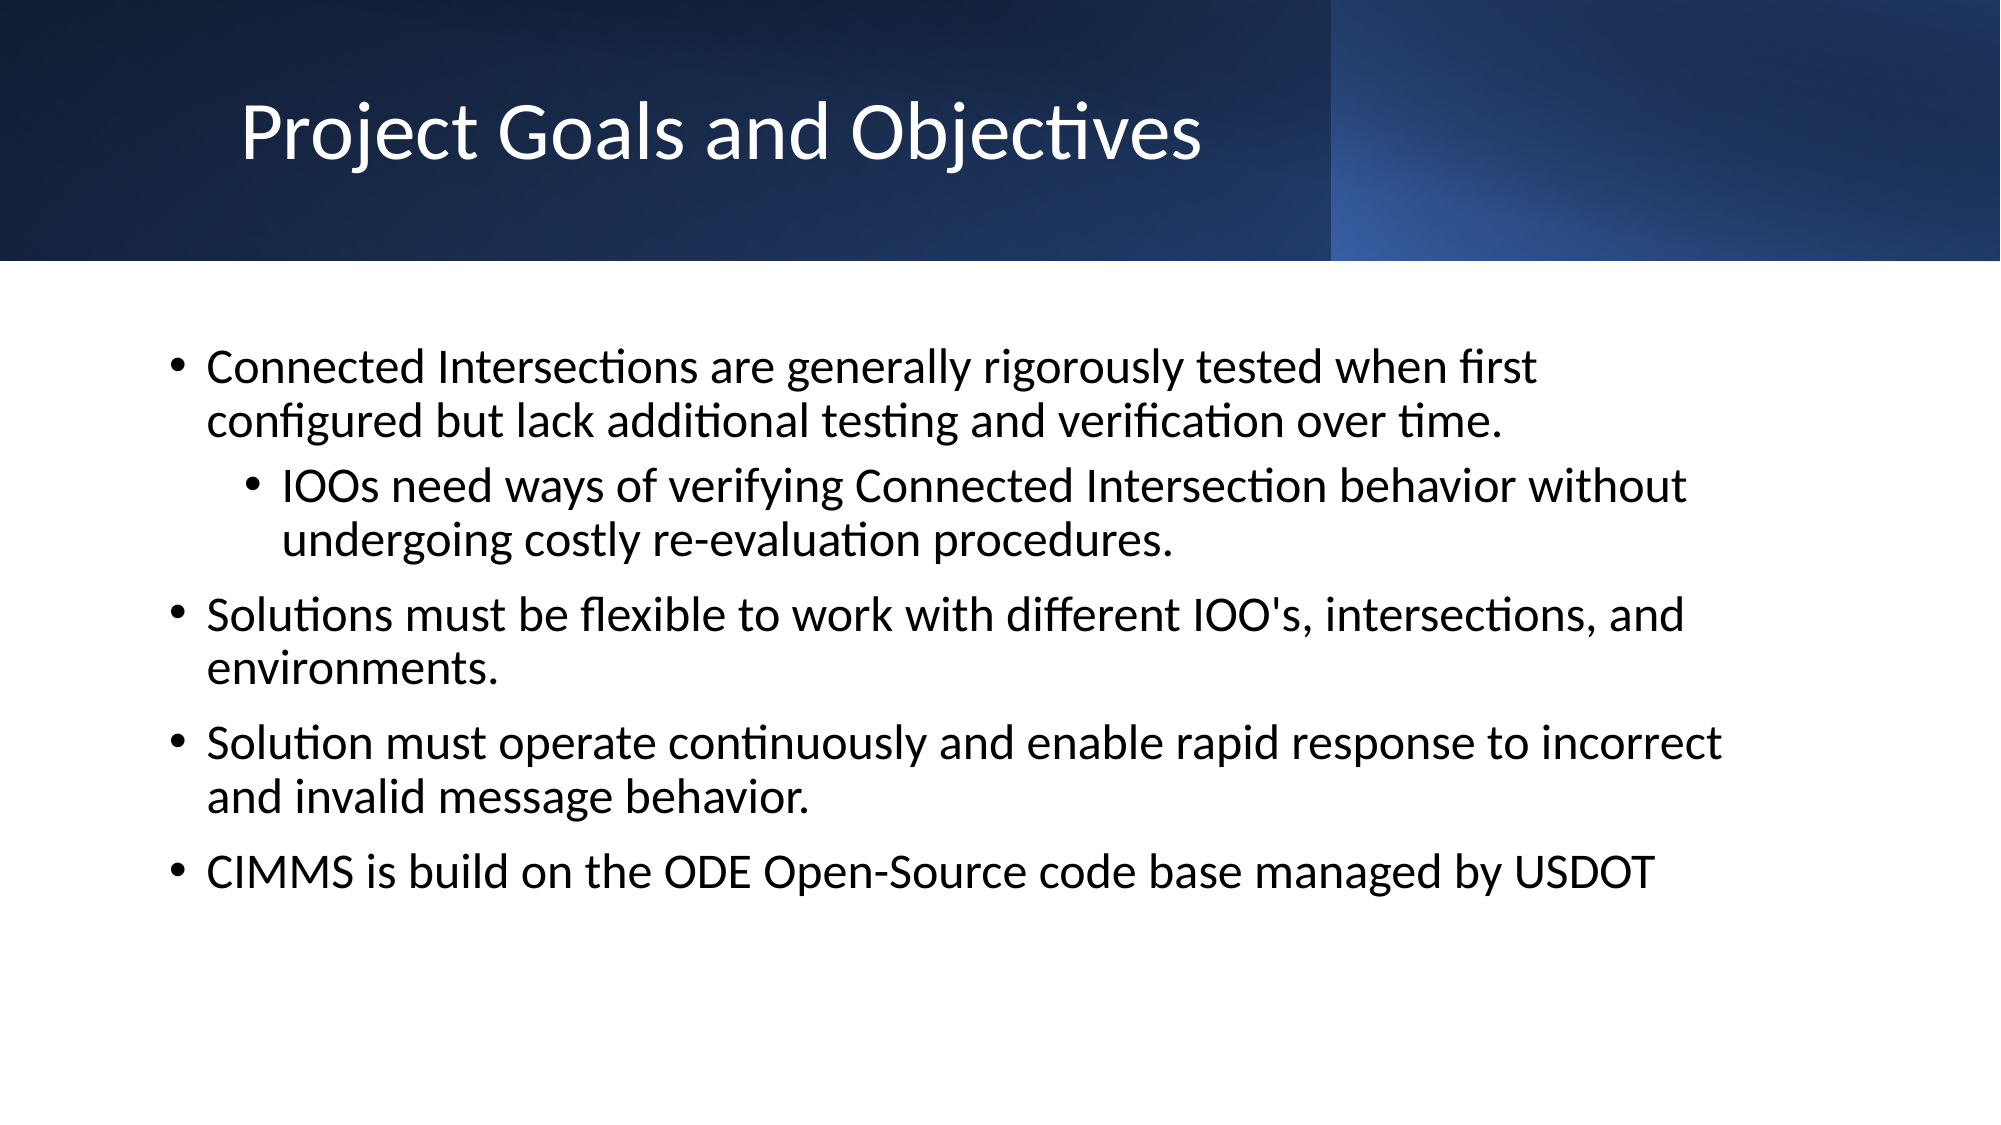

# Project Goals and Objectives
Connected Intersections are generally rigorously tested when first configured but lack additional testing and verification over time.
IOOs need ways of verifying Connected Intersection behavior without undergoing costly re-evaluation procedures.
Solutions must be flexible to work with different IOO's, intersections, and environments.
Solution must operate continuously and enable rapid response to incorrect and invalid message behavior.
CIMMS is build on the ODE Open-Source code base managed by USDOT